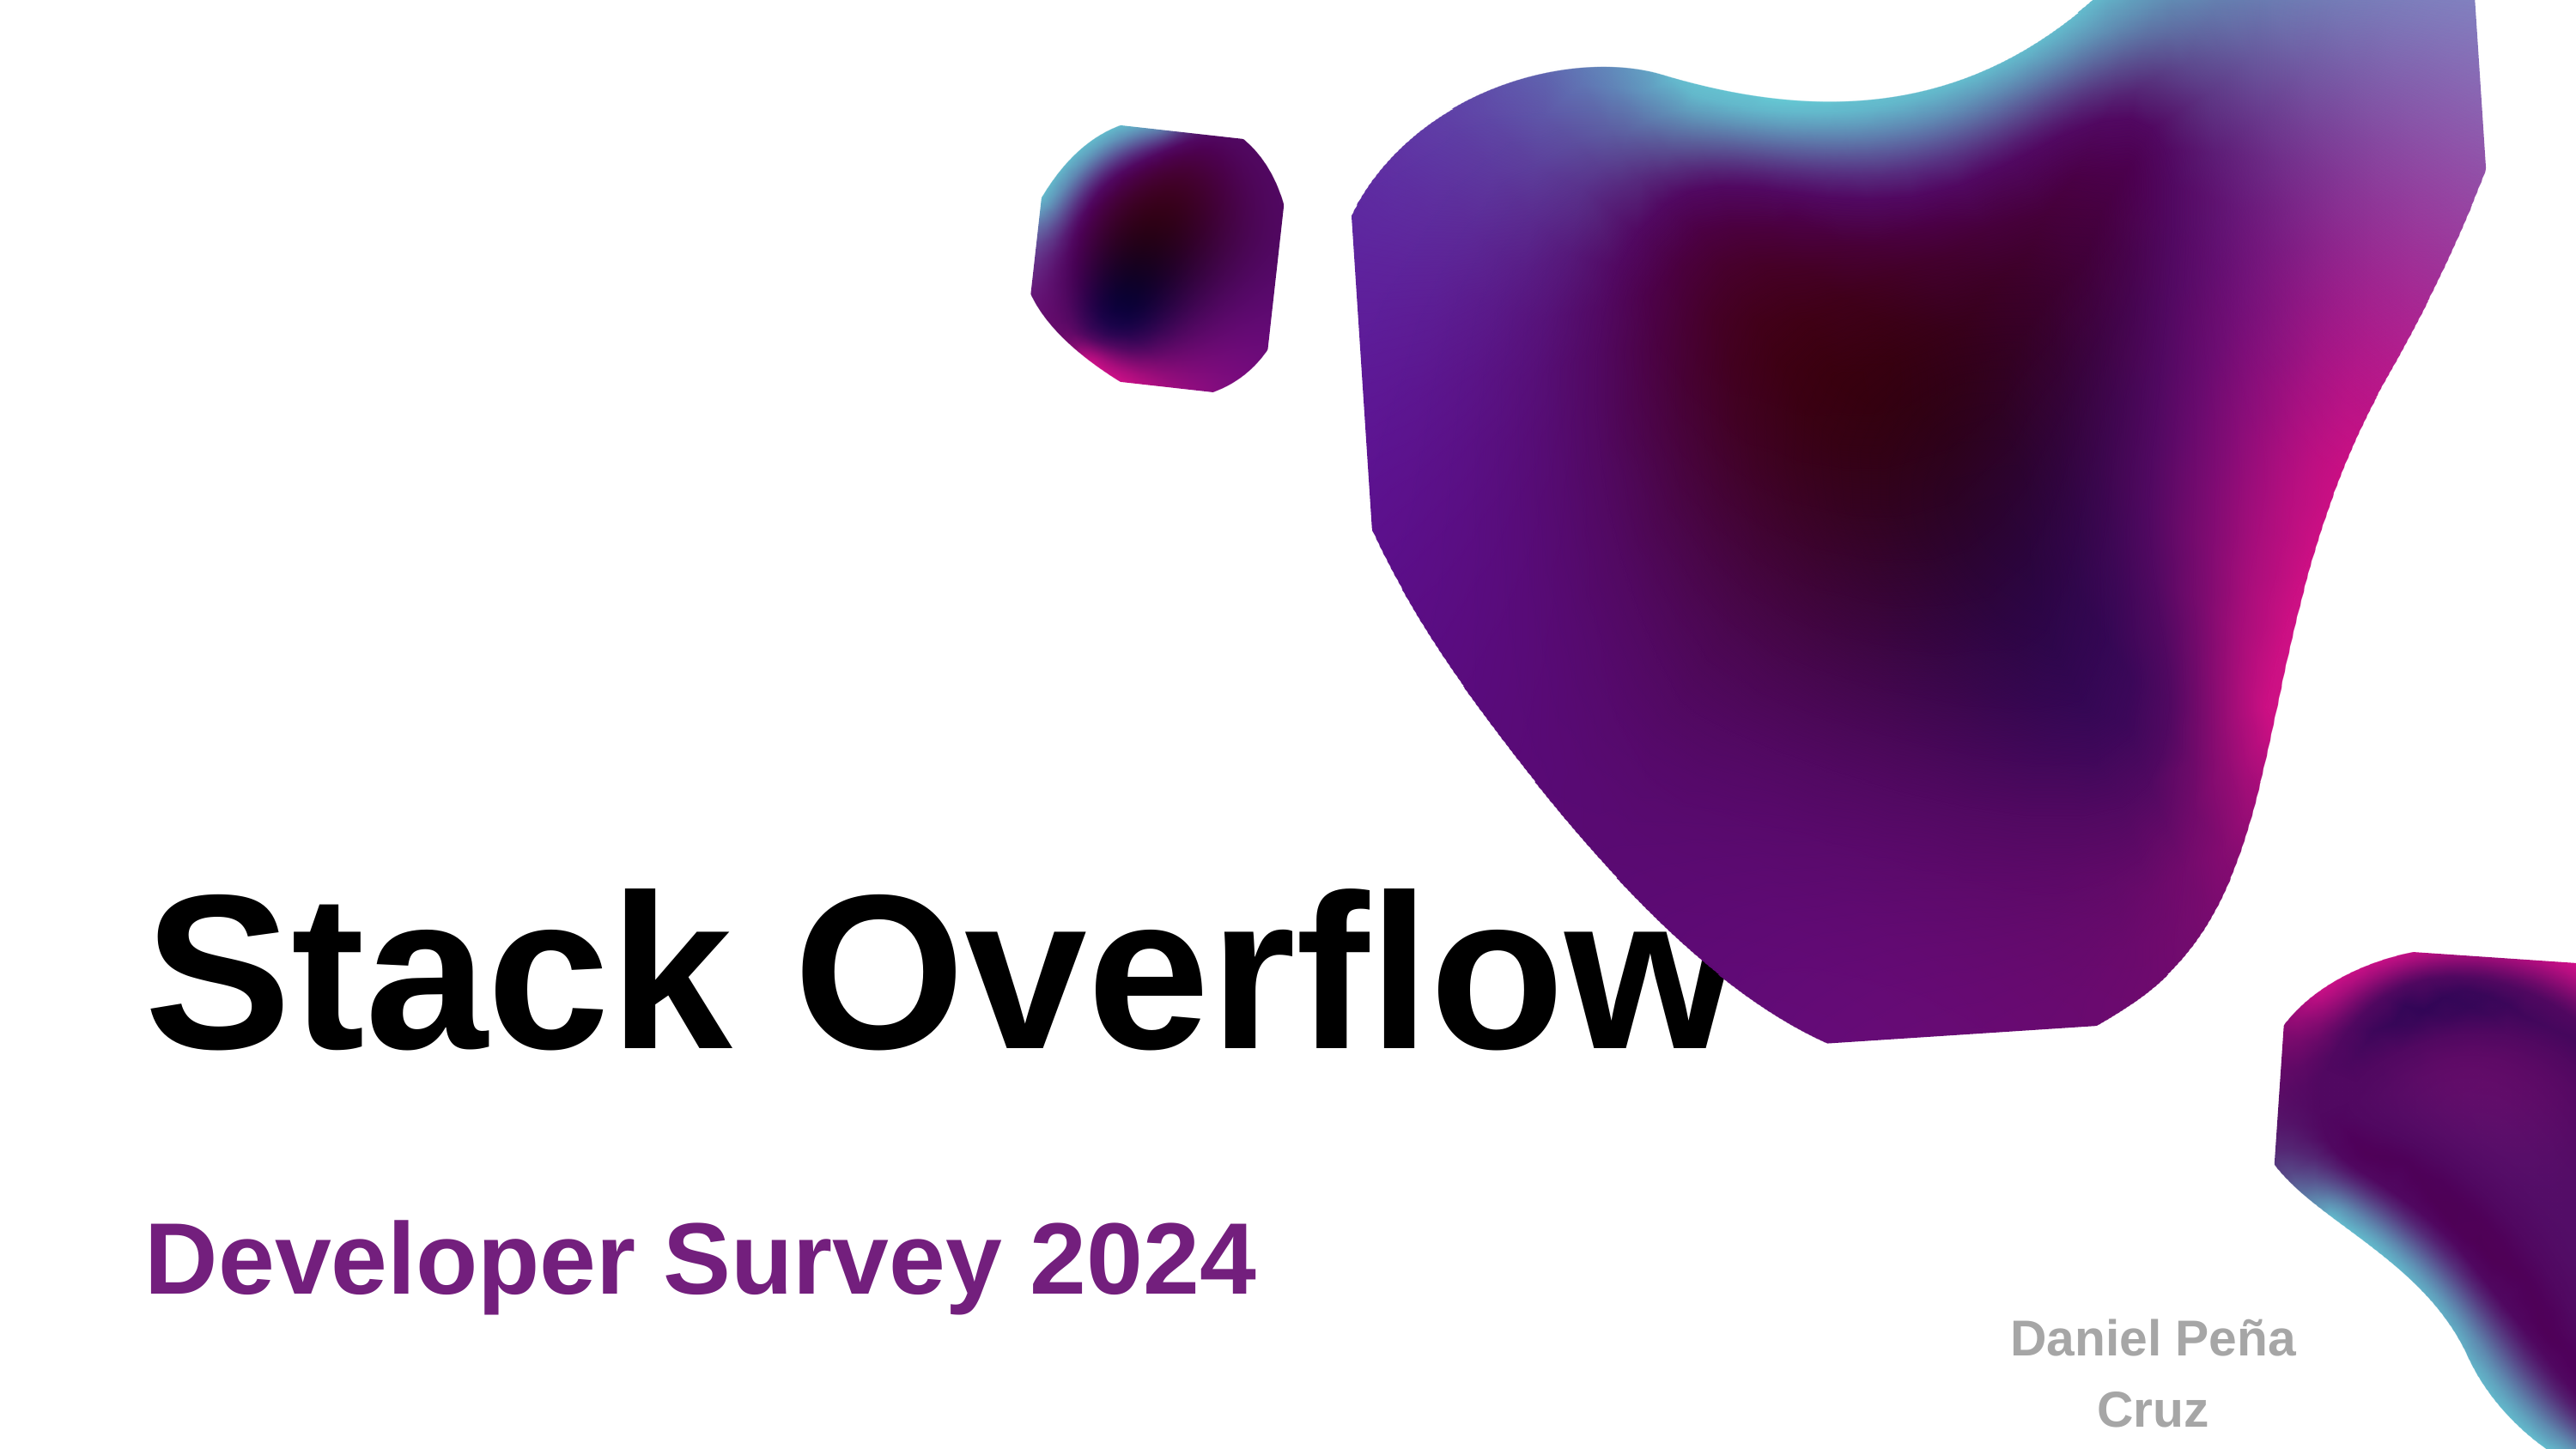

Stack Overflow
Developer Survey 2024

Daniel Peña Cruz